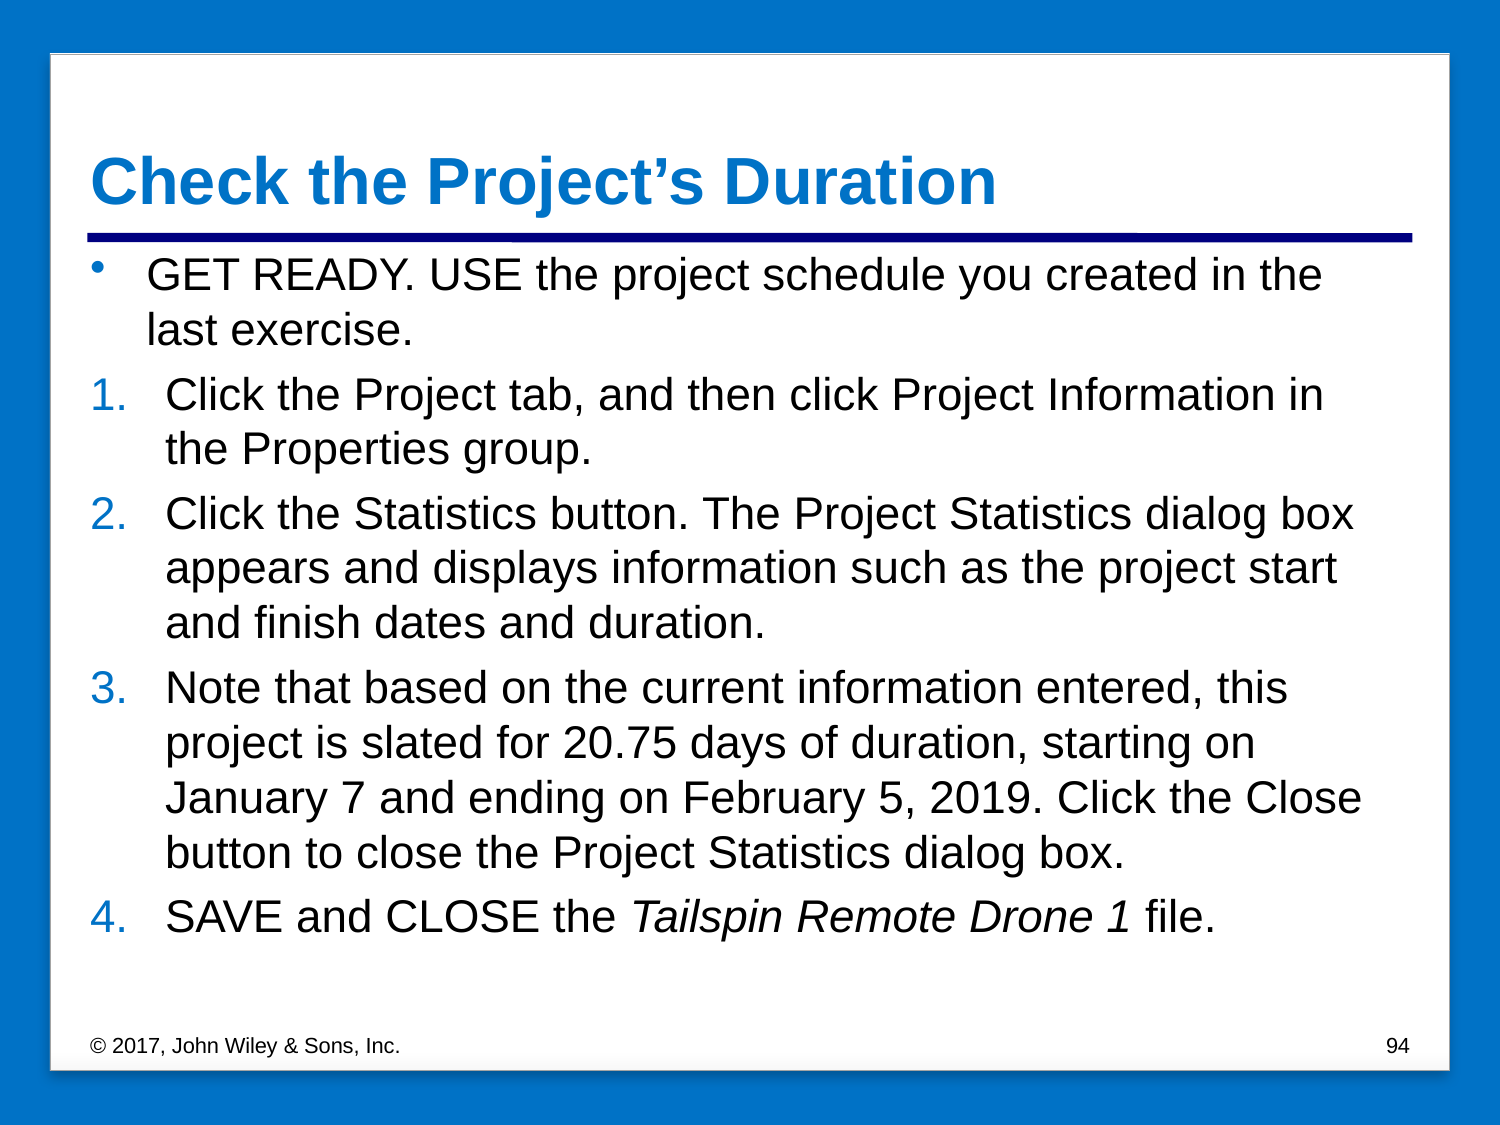

# Check the Project’s Duration
GET READY. USE the project schedule you created in the last exercise.
Click the Project tab, and then click Project Information in the Properties group.
Click the Statistics button. The Project Statistics dialog box appears and displays information such as the project start and finish dates and duration.
Note that based on the current information entered, this project is slated for 20.75 days of duration, starting on January 7 and ending on February 5, 2019. Click the Close button to close the Project Statistics dialog box.
SAVE and CLOSE the Tailspin Remote Drone 1 file.

© 2017, John Wiley & Sons, Inc.
94